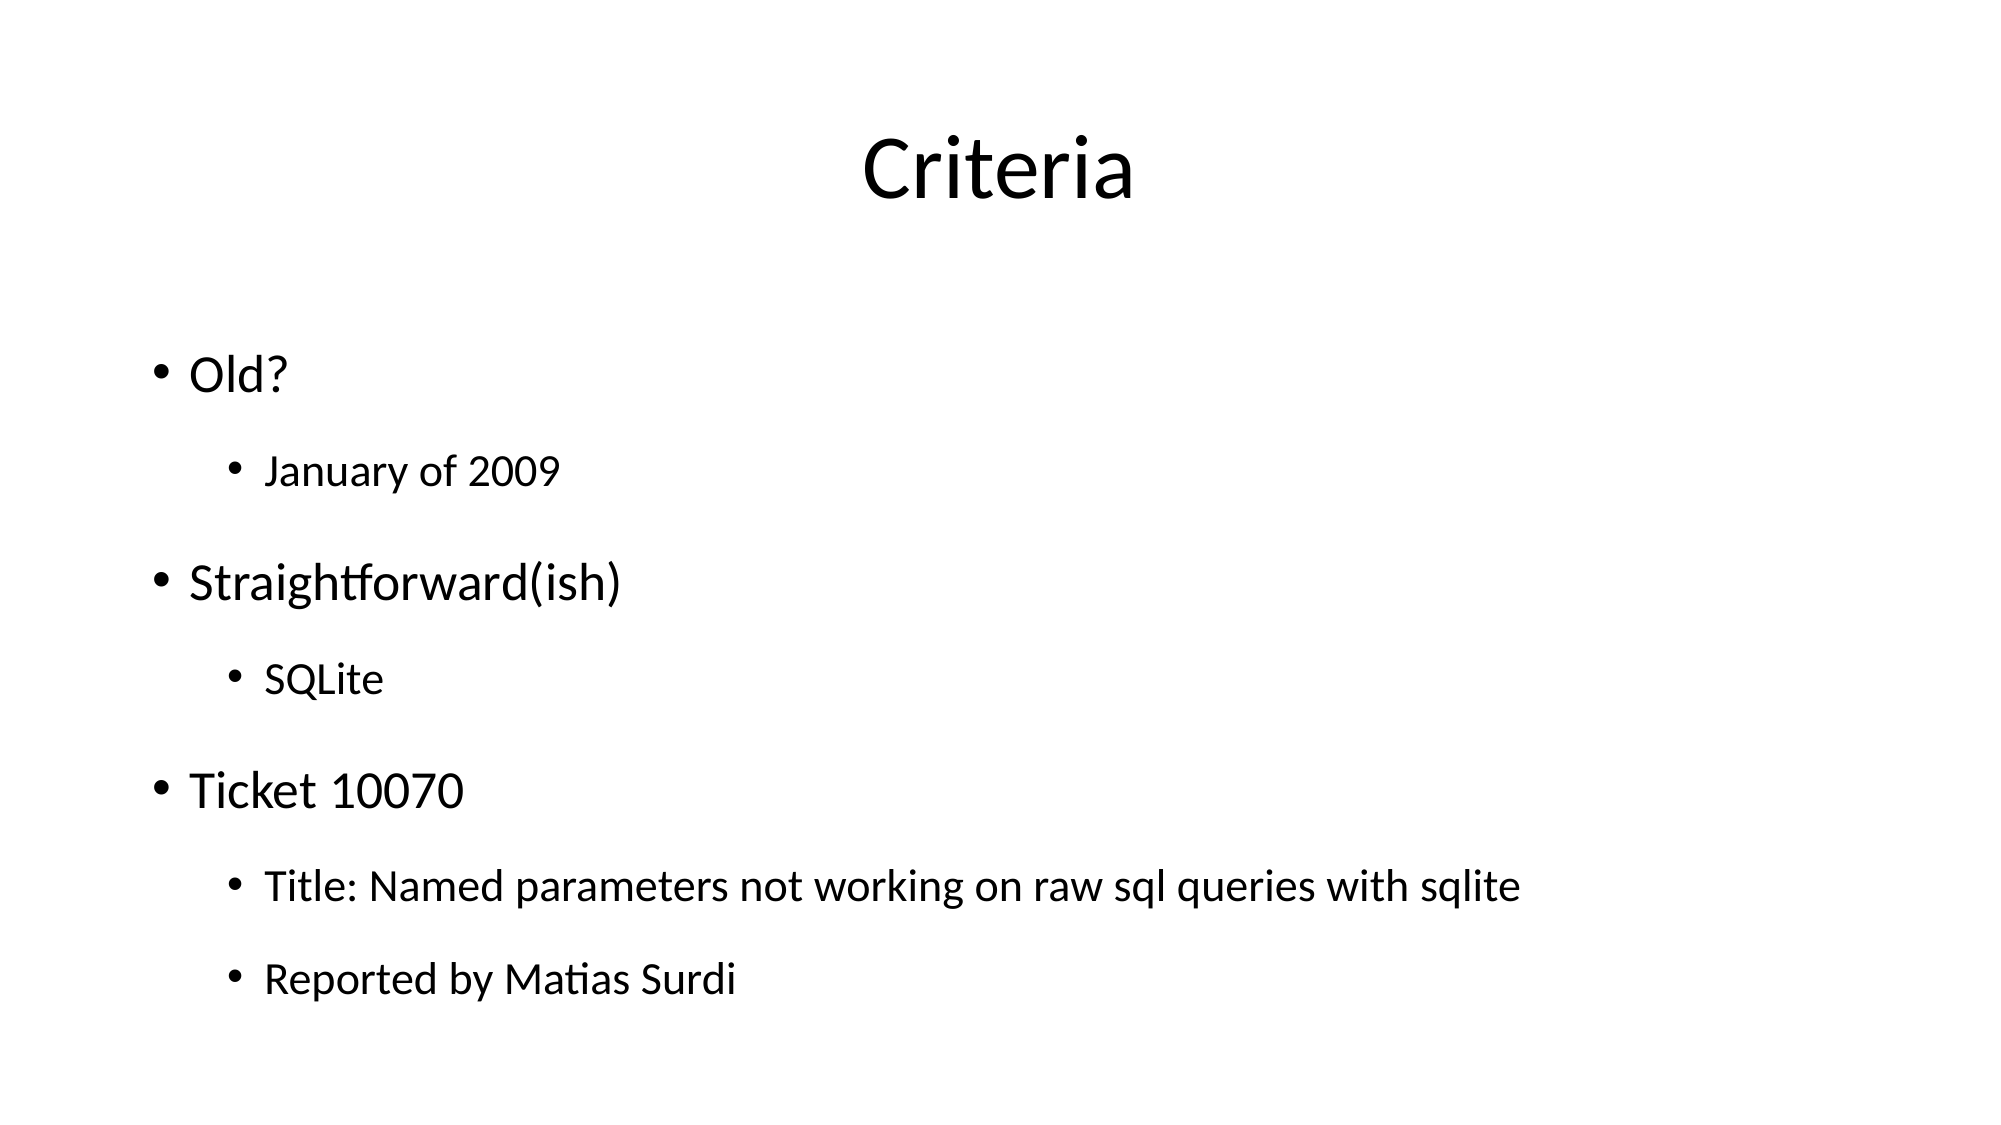

# Criteria
Old?
January of 2009
Straightforward(ish)
SQLite
Ticket 10070
Title: Named parameters not working on raw sql queries with sqlite
Reported by Matias Surdi